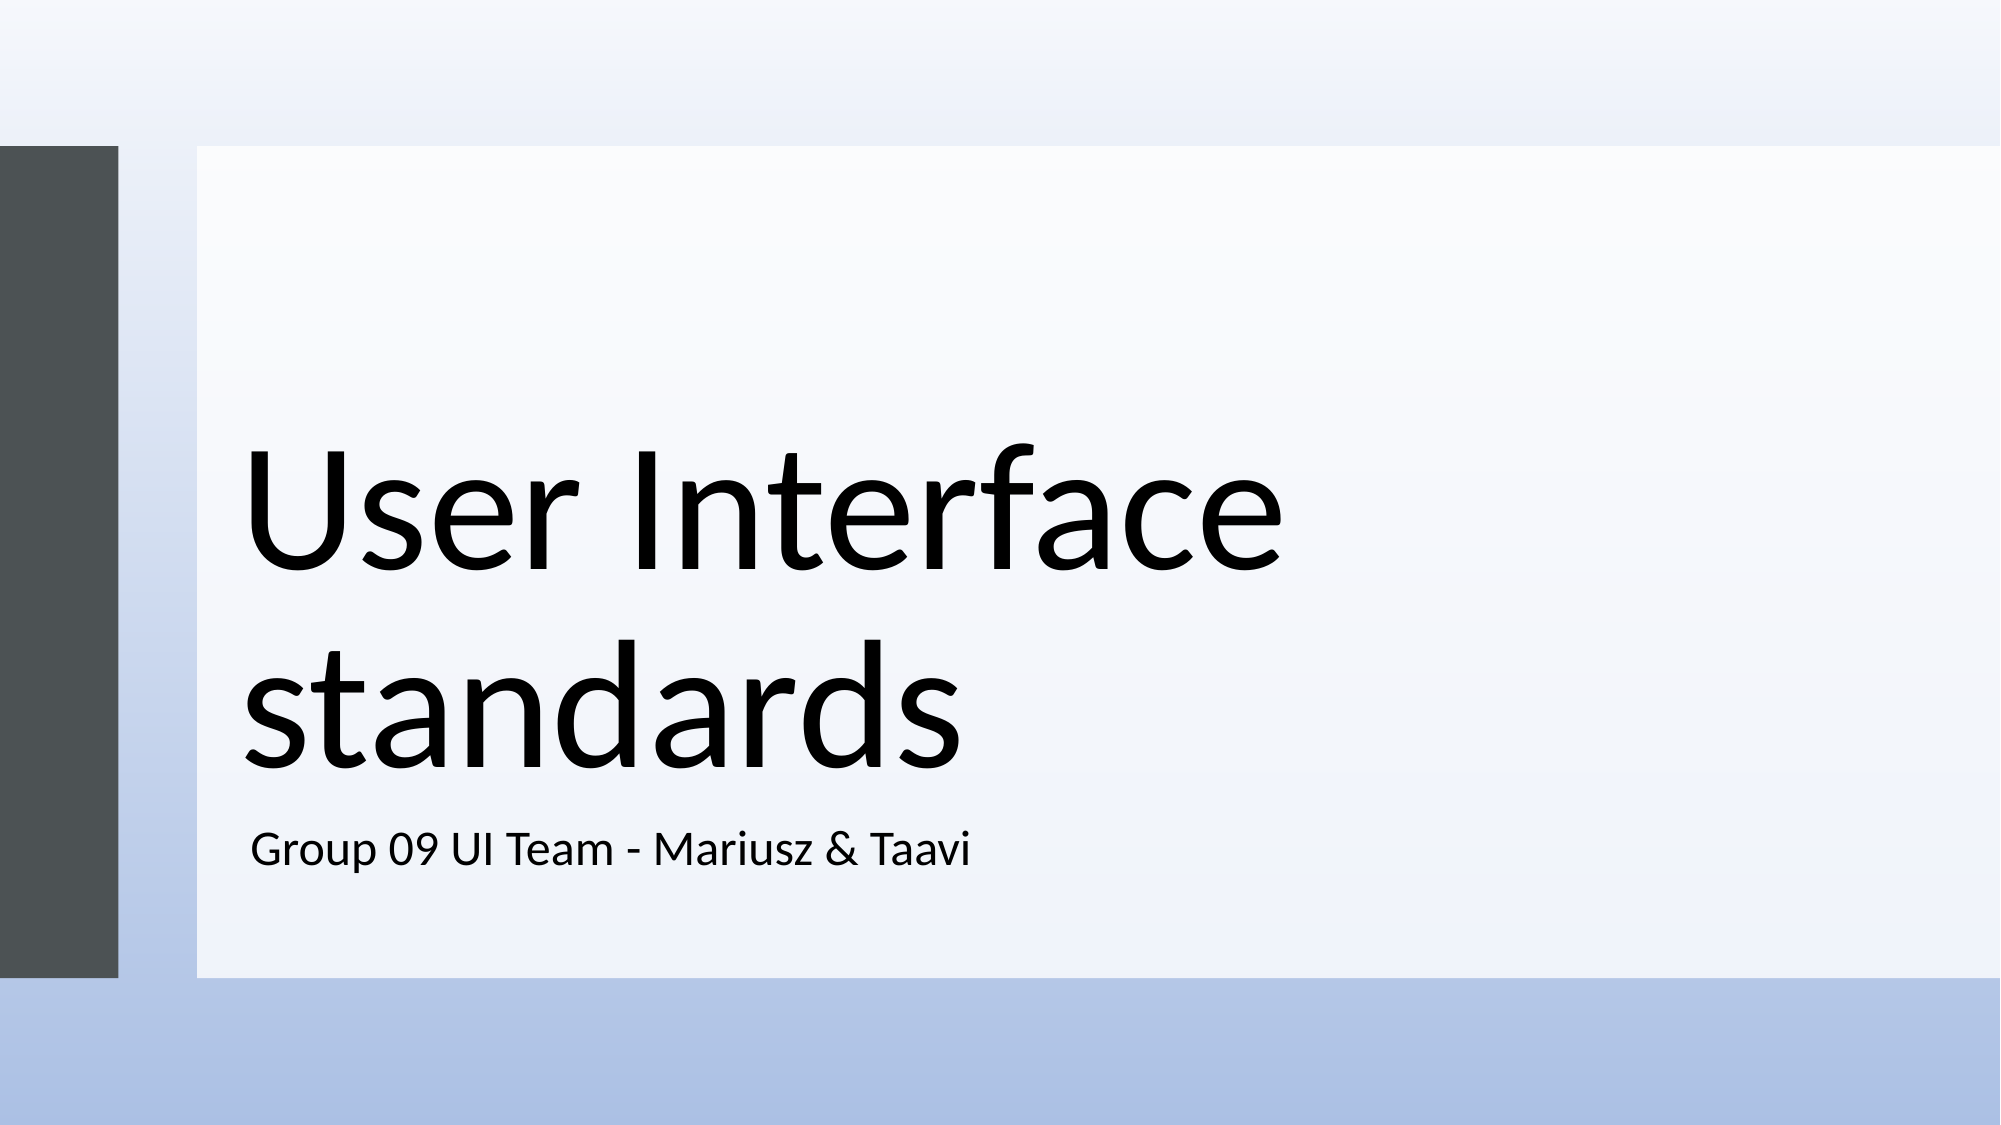

# User Interface standards
 Group 09 UI Team - Mariusz & Taavi